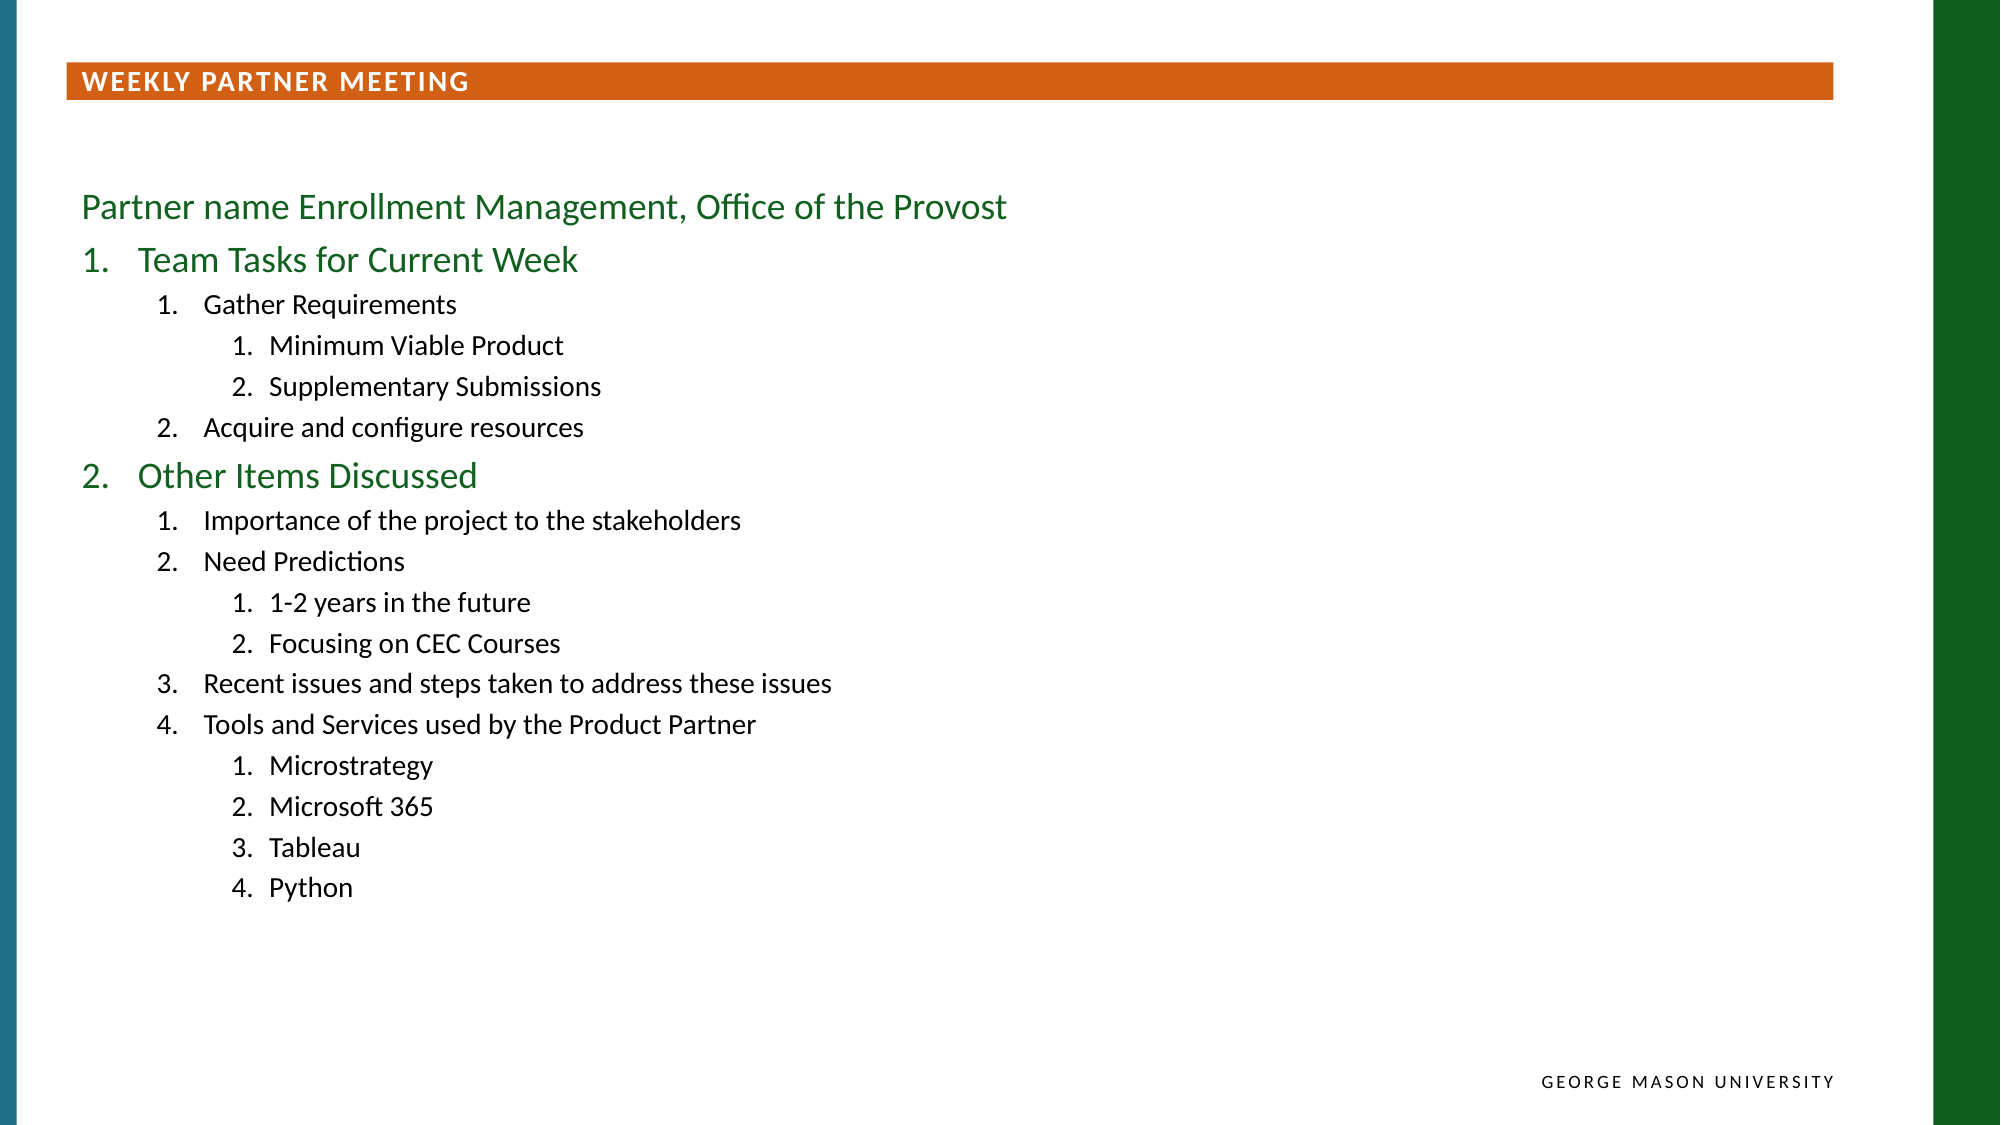

Weekly Partner Meeting
Partner name Enrollment Management, Office of the Provost
Team Tasks for Current Week
Gather Requirements
Minimum Viable Product
Supplementary Submissions
Acquire and configure resources
Other Items Discussed
Importance of the project to the stakeholders
Need Predictions
1-2 years in the future
Focusing on CEC Courses
Recent issues and steps taken to address these issues
Tools and Services used by the Product Partner
Microstrategy
Microsoft 365
Tableau
Python